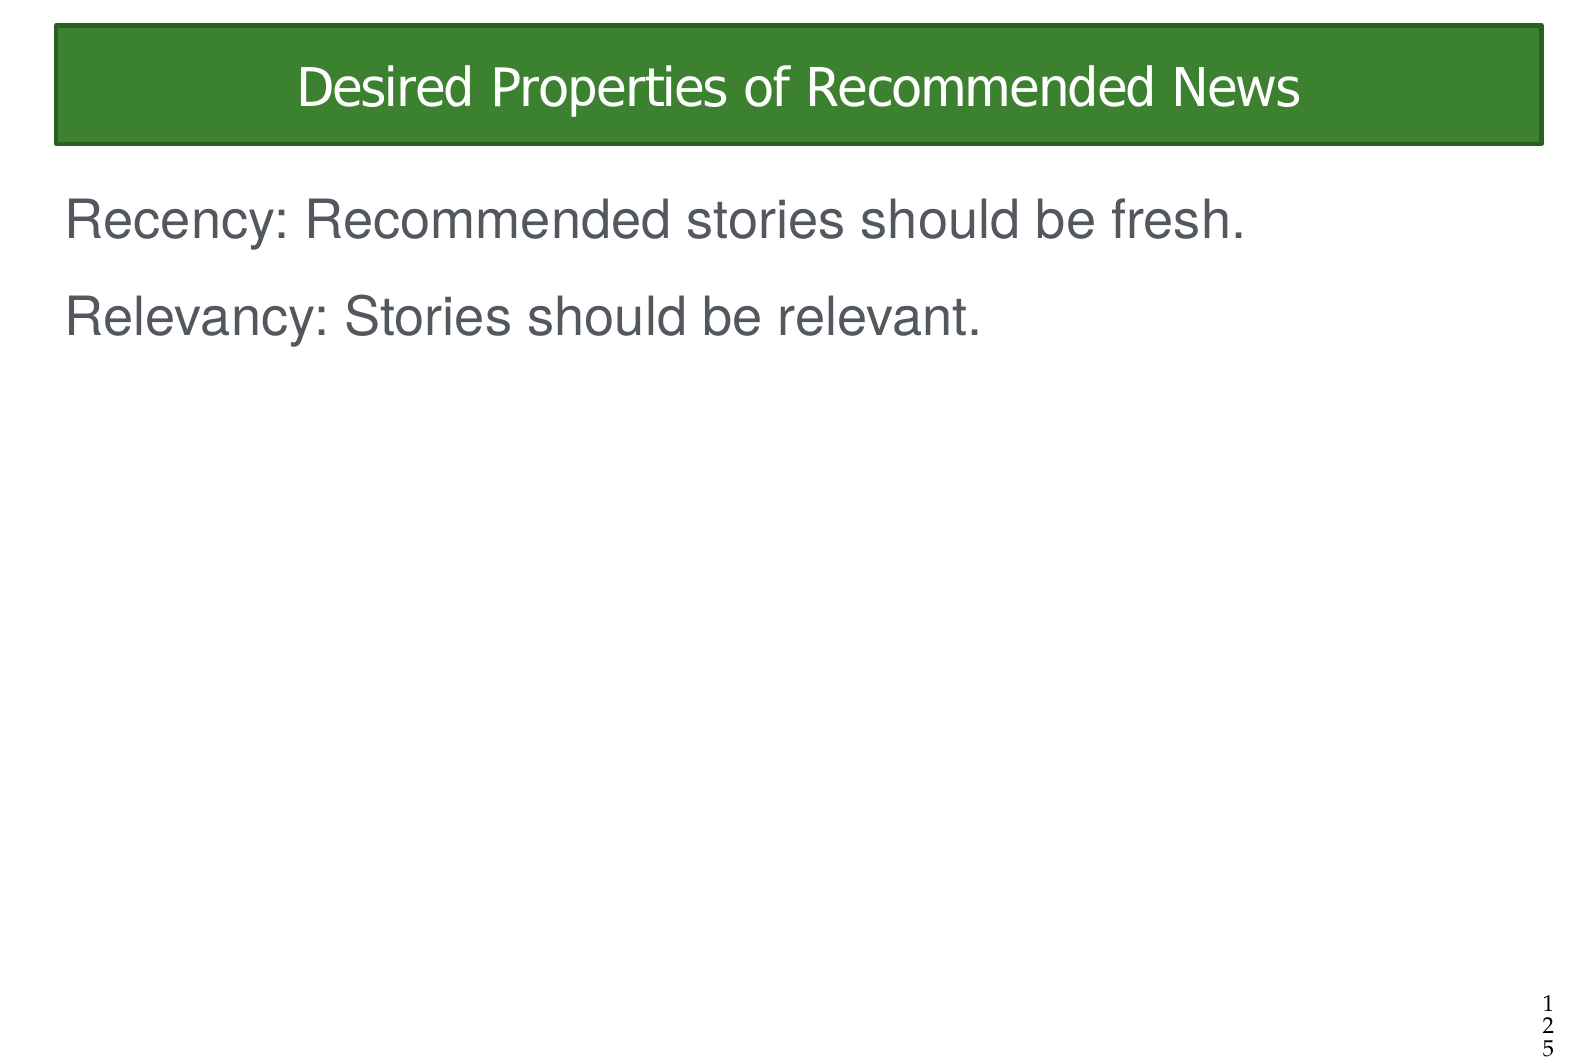

# Desired Properties of Recommended News
Recency: Recommended stories should be fresh.
Relevancy: Stories should be relevant.
125